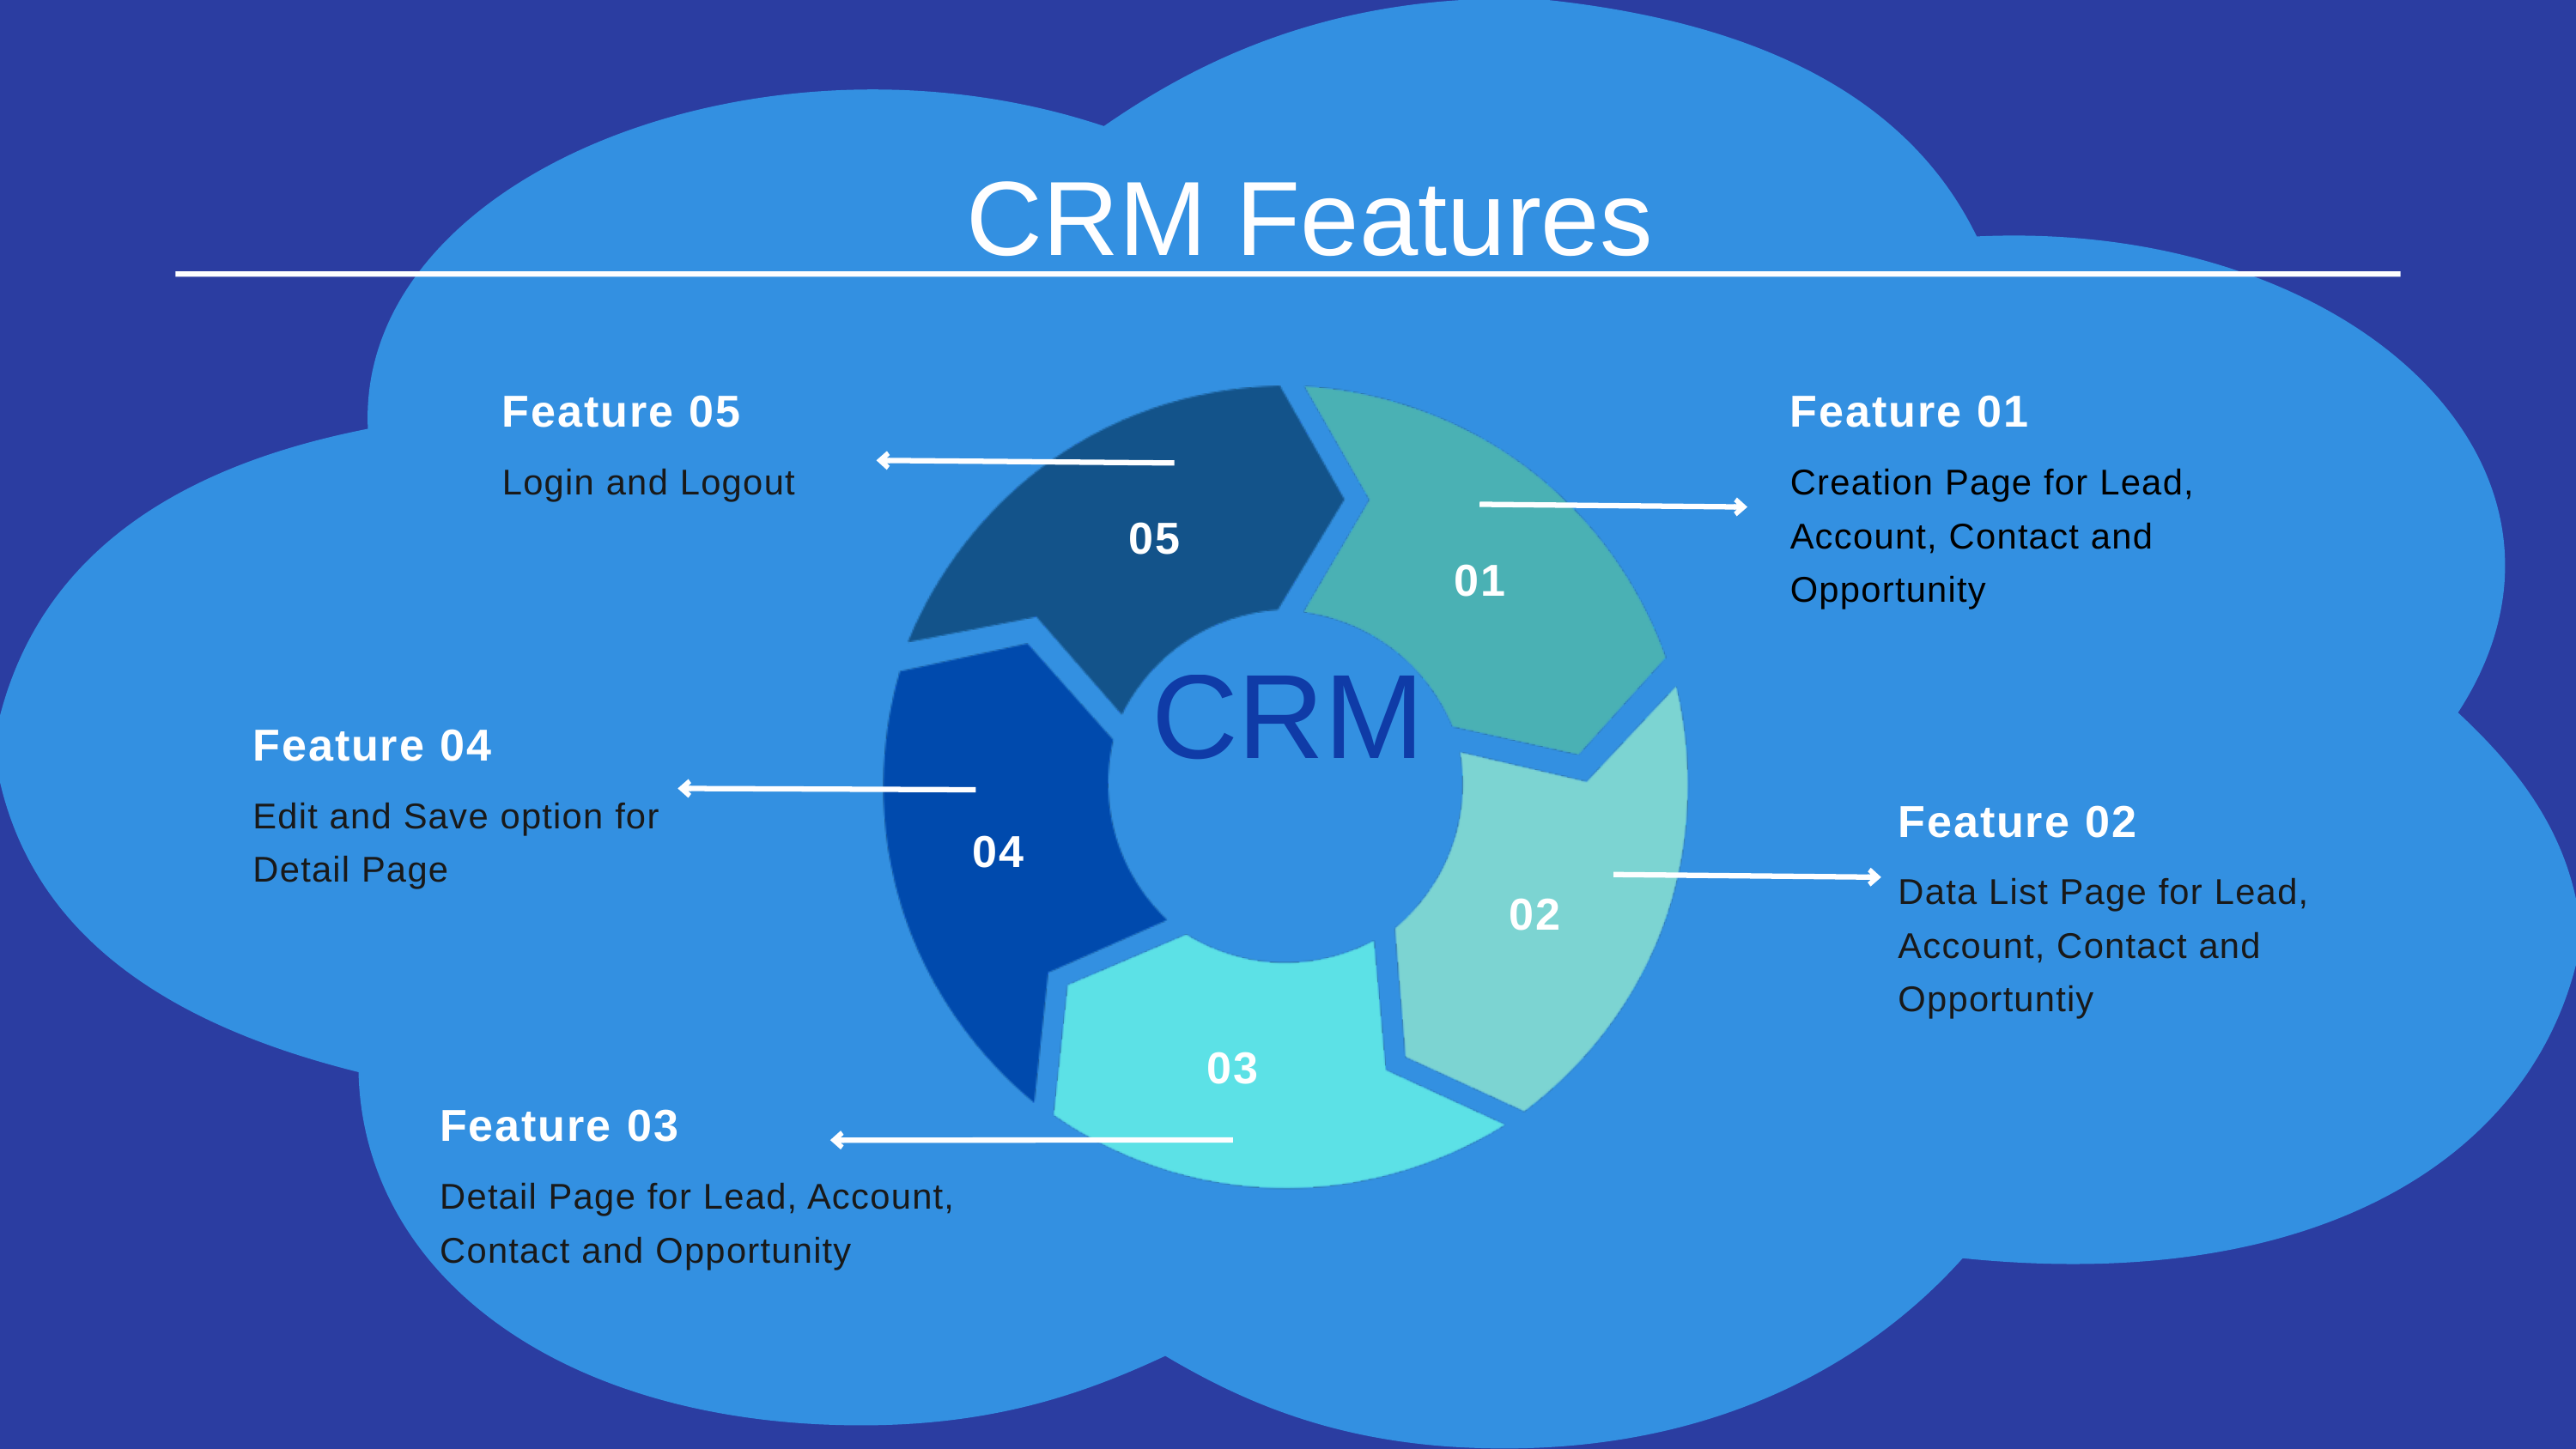

CRM
CRM Features

Feature 05
Login and Logout

Feature 01
Creation Page for Lead, Account, Contact and Opportunity

05
01
Feature 04
Edit and Save option for
Detail Page

Feature 02
Data List Page for Lead, Account, Contact and Opportuntiy
04

02
03
Feature 03
Detail Page for Lead, Account, Contact and Opportunity